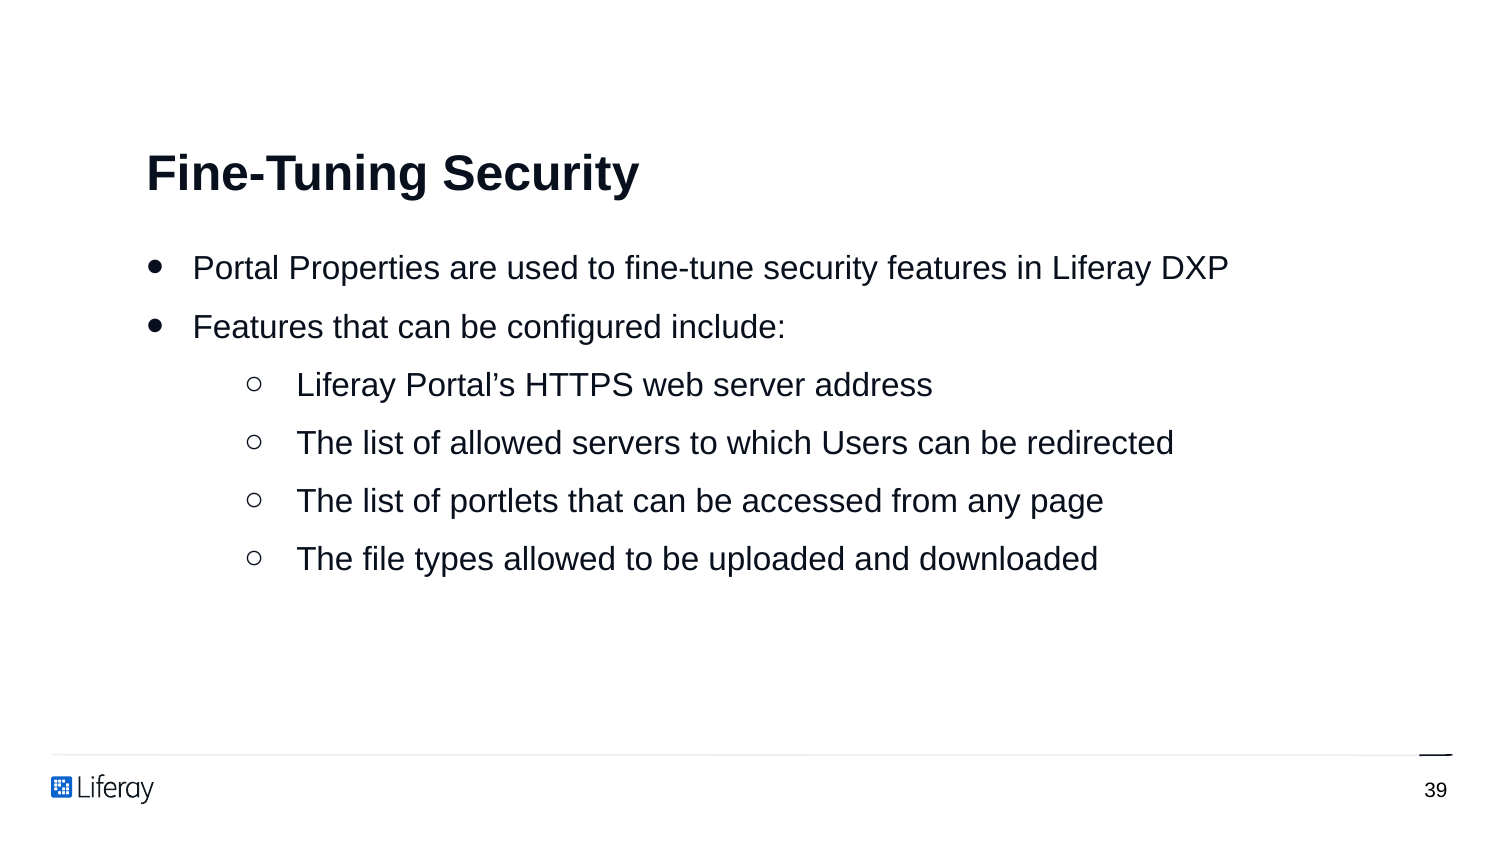

# Fine-Tuning Security
Portal Properties are used to fine-tune security features in Liferay DXP
Features that can be configured include:
Liferay Portal’s HTTPS web server address
The list of allowed servers to which Users can be redirected
The list of portlets that can be accessed from any page
The file types allowed to be uploaded and downloaded